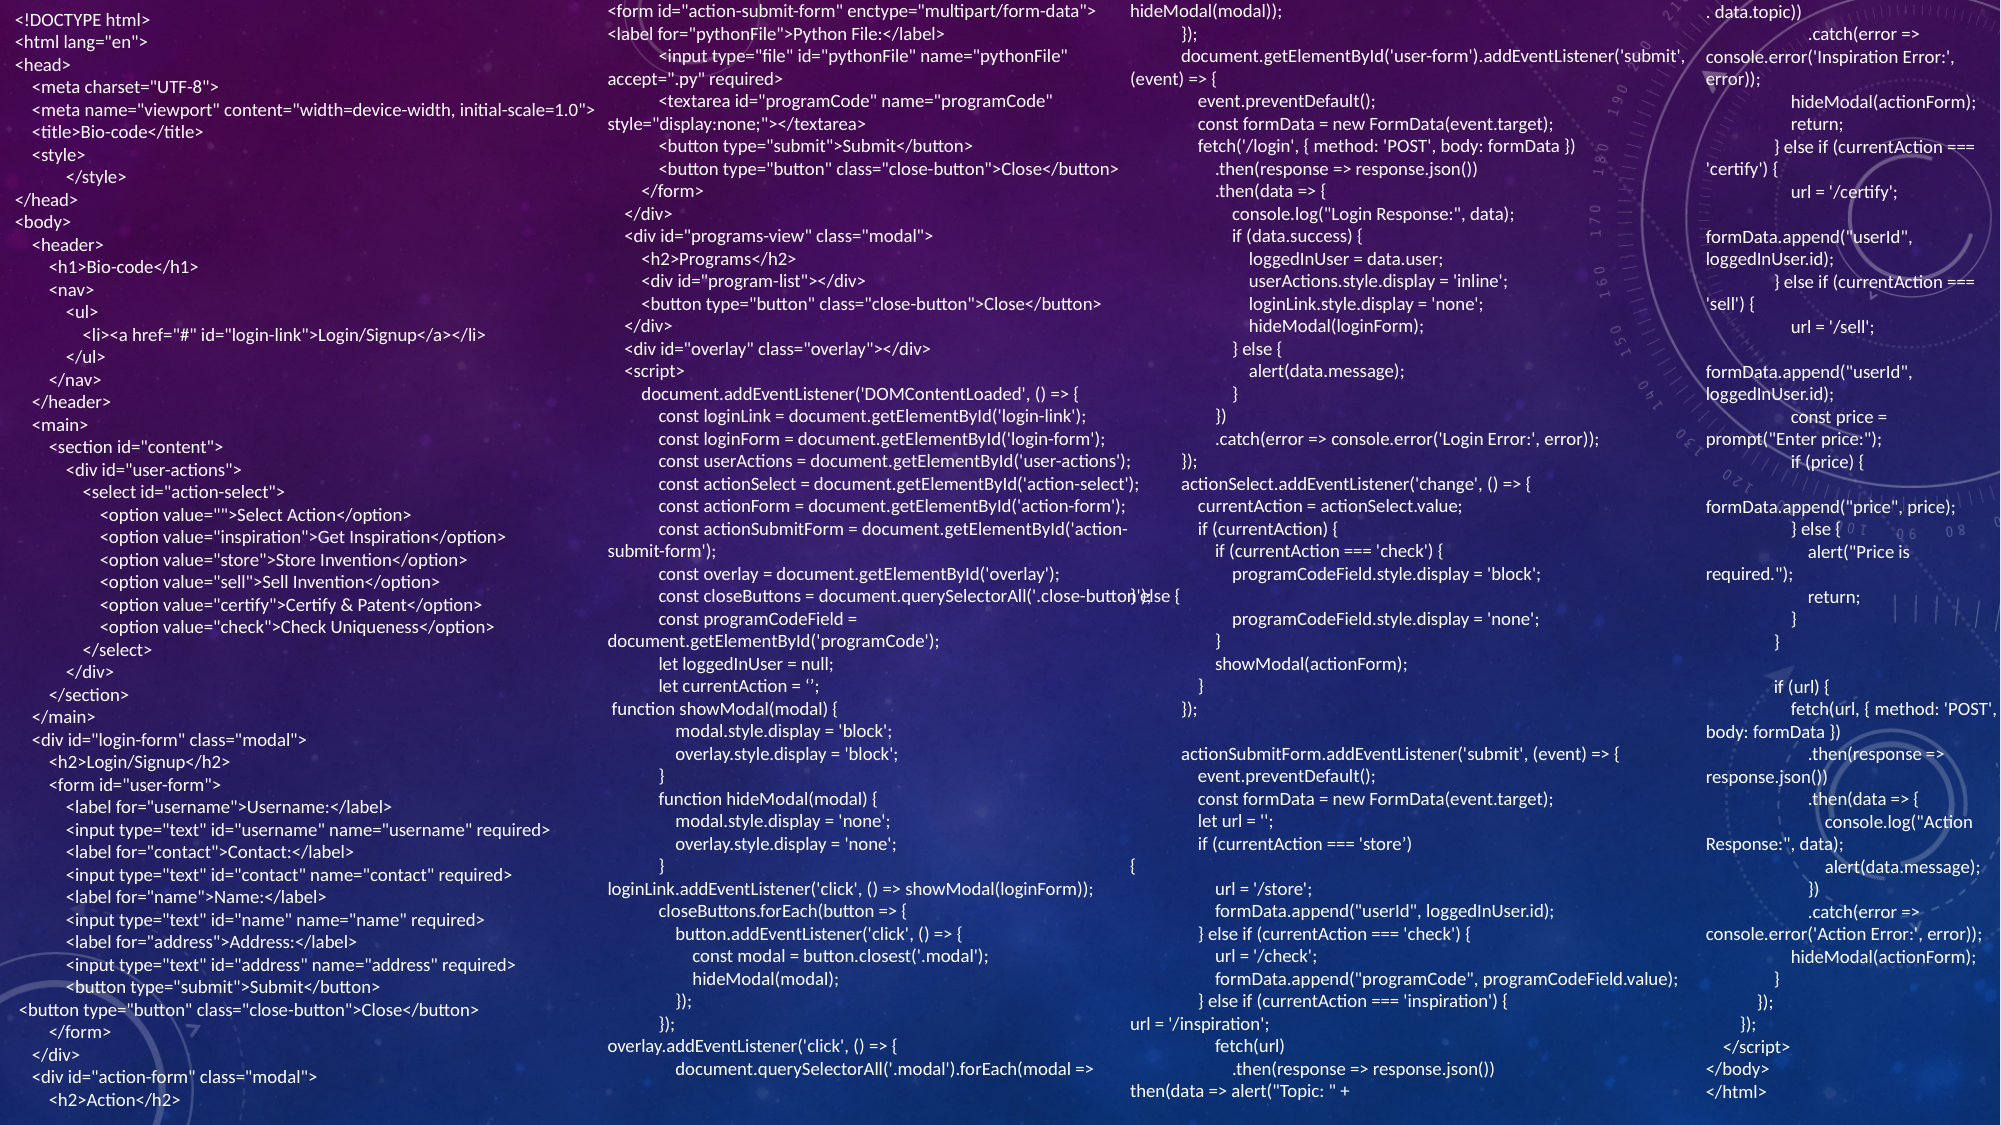

<!DOCTYPE html>
<html lang="en">
<head>
    <meta charset="UTF-8">
    <meta name="viewport" content="width=device-width, initial-scale=1.0">
    <title>Bio-code</title>
    <style>
            </style>
</head>
<body>
    <header>
        <h1>Bio-code</h1>
        <nav>
            <ul>
                <li><a href="#" id="login-link">Login/Signup</a></li>
            </ul>
        </nav>
    </header>
    <main>
        <section id="content">
            <div id="user-actions">
                <select id="action-select">
                    <option value="">Select Action</option>
                    <option value="inspiration">Get Inspiration</option>
                    <option value="store">Store Invention</option>
                    <option value="sell">Sell Invention</option>
                    <option value="certify">Certify & Patent</option>
                    <option value="check">Check Uniqueness</option>
                </select>
            </div>
        </section>
    </main>
    <div id="login-form" class="modal">
        <h2>Login/Signup</h2>
        <form id="user-form">
            <label for="username">Username:</label>
            <input type="text" id="username" name="username" required>
            <label for="contact">Contact:</label>
            <input type="text" id="contact" name="contact" required>
            <label for="name">Name:</label>
            <input type="text" id="name" name="name" required>
            <label for="address">Address:</label>
            <input type="text" id="address" name="address" required>
            <button type="submit">Submit</button>
 <button type="button" class="close-button">Close</button>
        </form>
    </div>
    <div id="action-form" class="modal">
        <h2>Action</h2>

<form id="action-submit-form" enctype="multipart/form-data">
<label for="pythonFile">Python File:</label>
            <input type="file" id="pythonFile" name="pythonFile" accept=".py" required>
            <textarea id="programCode" name="programCode" style="display:none;"></textarea>
            <button type="submit">Submit</button>
            <button type="button" class="close-button">Close</button>
        </form>
    </div>
    <div id="programs-view" class="modal">
        <h2>Programs</h2>
        <div id="program-list"></div>
        <button type="button" class="close-button">Close</button>
    </div>
    <div id="overlay" class="overlay"></div>
    <script>
        document.addEventListener('DOMContentLoaded', () => {
            const loginLink = document.getElementById('login-link');
            const loginForm = document.getElementById('login-form');
            const userActions = document.getElementById('user-actions');
            const actionSelect = document.getElementById('action-select');
            const actionForm = document.getElementById('action-form');
            const actionSubmitForm = document.getElementById('action-submit-form');
            const overlay = document.getElementById('overlay');
            const closeButtons = document.querySelectorAll('.close-button');
            const programCodeField = document.getElementById('programCode');
            let loggedInUser = null;
            let currentAction = ‘’;
 function showModal(modal) {
                modal.style.display = 'block';
                overlay.style.display = 'block';
            }
            function hideModal(modal) {
                modal.style.display = 'none';
                overlay.style.display = 'none';
            }
loginLink.addEventListener('click', () => showModal(loginForm));
            closeButtons.forEach(button => {
                button.addEventListener('click', () => {
                    const modal = button.closest('.modal');
                    hideModal(modal);
                });
            });
overlay.addEventListener('click', () => {
                document.querySelectorAll('.modal').forEach(modal =>

hideModal(modal));
            });
            document.getElementById('user-form').addEventListener('submit', (event) => {
                event.preventDefault();
                const formData = new FormData(event.target);
                fetch('/login', { method: 'POST', body: formData })
                    .then(response => response.json())
                    .then(data => {
                        console.log("Login Response:", data);
                        if (data.success) {
                            loggedInUser = data.user;
                            userActions.style.display = 'inline';
                            loginLink.style.display = 'none';
                            hideModal(loginForm);
                        } else {
                            alert(data.message);
                        }
                    })
                    .catch(error => console.error('Login Error:', error));
            });
            actionSelect.addEventListener('change', () => {
                currentAction = actionSelect.value;
                if (currentAction) {
                    if (currentAction === 'check') {
                        programCodeField.style.display = 'block';
} else {
                        programCodeField.style.display = 'none';
                    }
                    showModal(actionForm);
                }
            });

            actionSubmitForm.addEventListener('submit', (event) => {
                event.preventDefault();
                const formData = new FormData(event.target);
                let url = '';
                if (currentAction === 'store’)
{
                    url = '/store';
                    formData.append("userId", loggedInUser.id);
                } else if (currentAction === 'check') {
                    url = '/check';
                    formData.append("programCode", programCodeField.value);
                } else if (currentAction === 'inspiration') {
url = '/inspiration';
                    fetch(url)
                        .then(response => response.json())
then(data => alert("Topic: " +

. data.topic))
                        .catch(error => console.error('Inspiration Error:', error));
                    hideModal(actionForm);
                    return;
                } else if (currentAction === 'certify') {
                    url = '/certify';
                    formData.append("userId", loggedInUser.id);
                } else if (currentAction === 'sell') {
                    url = '/sell';
                    formData.append("userId", loggedInUser.id);
                    const price = prompt("Enter price:");
                    if (price) {
                        formData.append("price", price);
                    } else {
                        alert("Price is required.");
                        return;
                    }
                }

                if (url) {
                    fetch(url, { method: 'POST', body: formData })
                        .then(response => response.json())
                        .then(data => {
                            console.log("Action Response:", data);
                            alert(data.message);
                        })
                        .catch(error => console.error('Action Error:', error));
                    hideModal(actionForm);
                }
            });
        });
    </script>
</body>
</html>